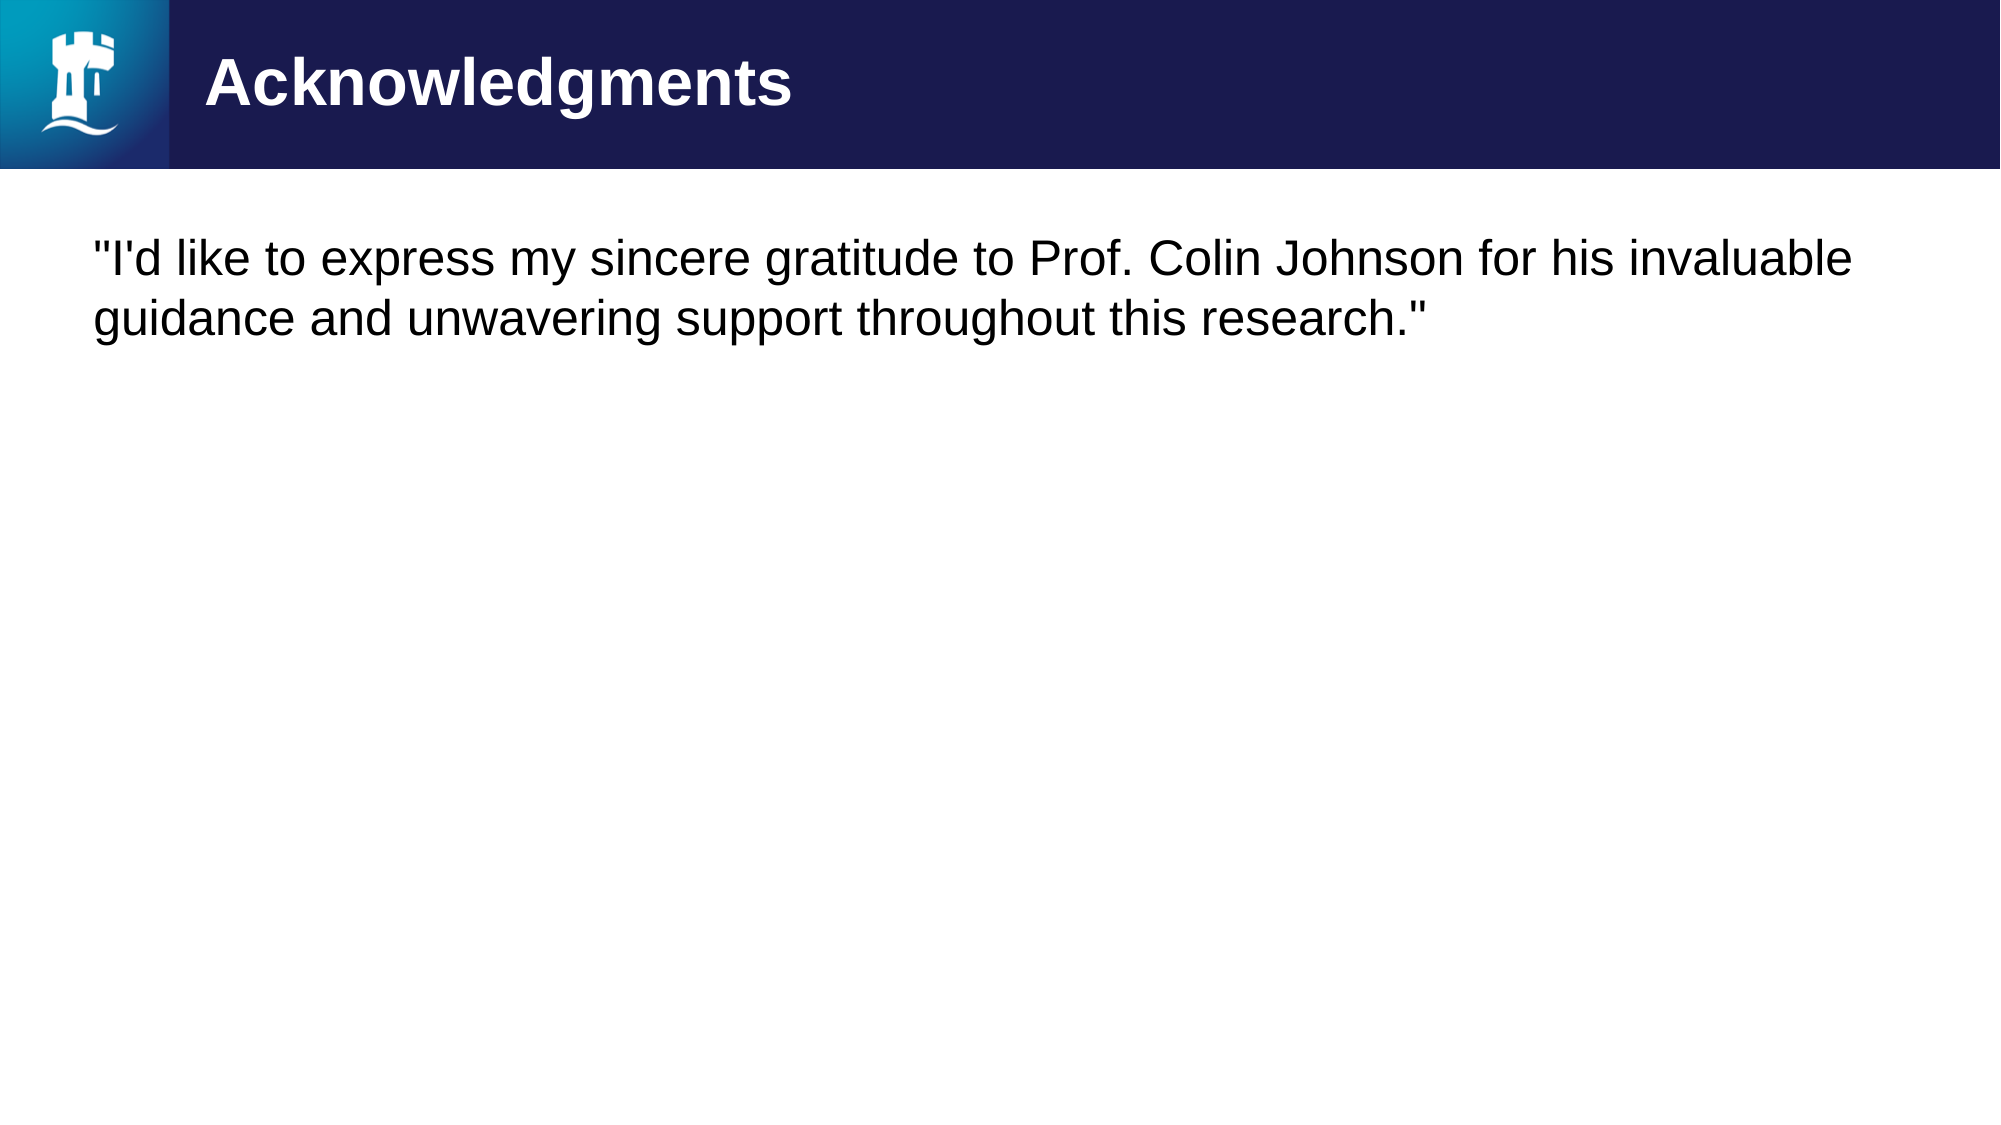

# Acknowledgments
"I'd like to express my sincere gratitude to Prof. Colin Johnson for his invaluable guidance and unwavering support throughout this research."